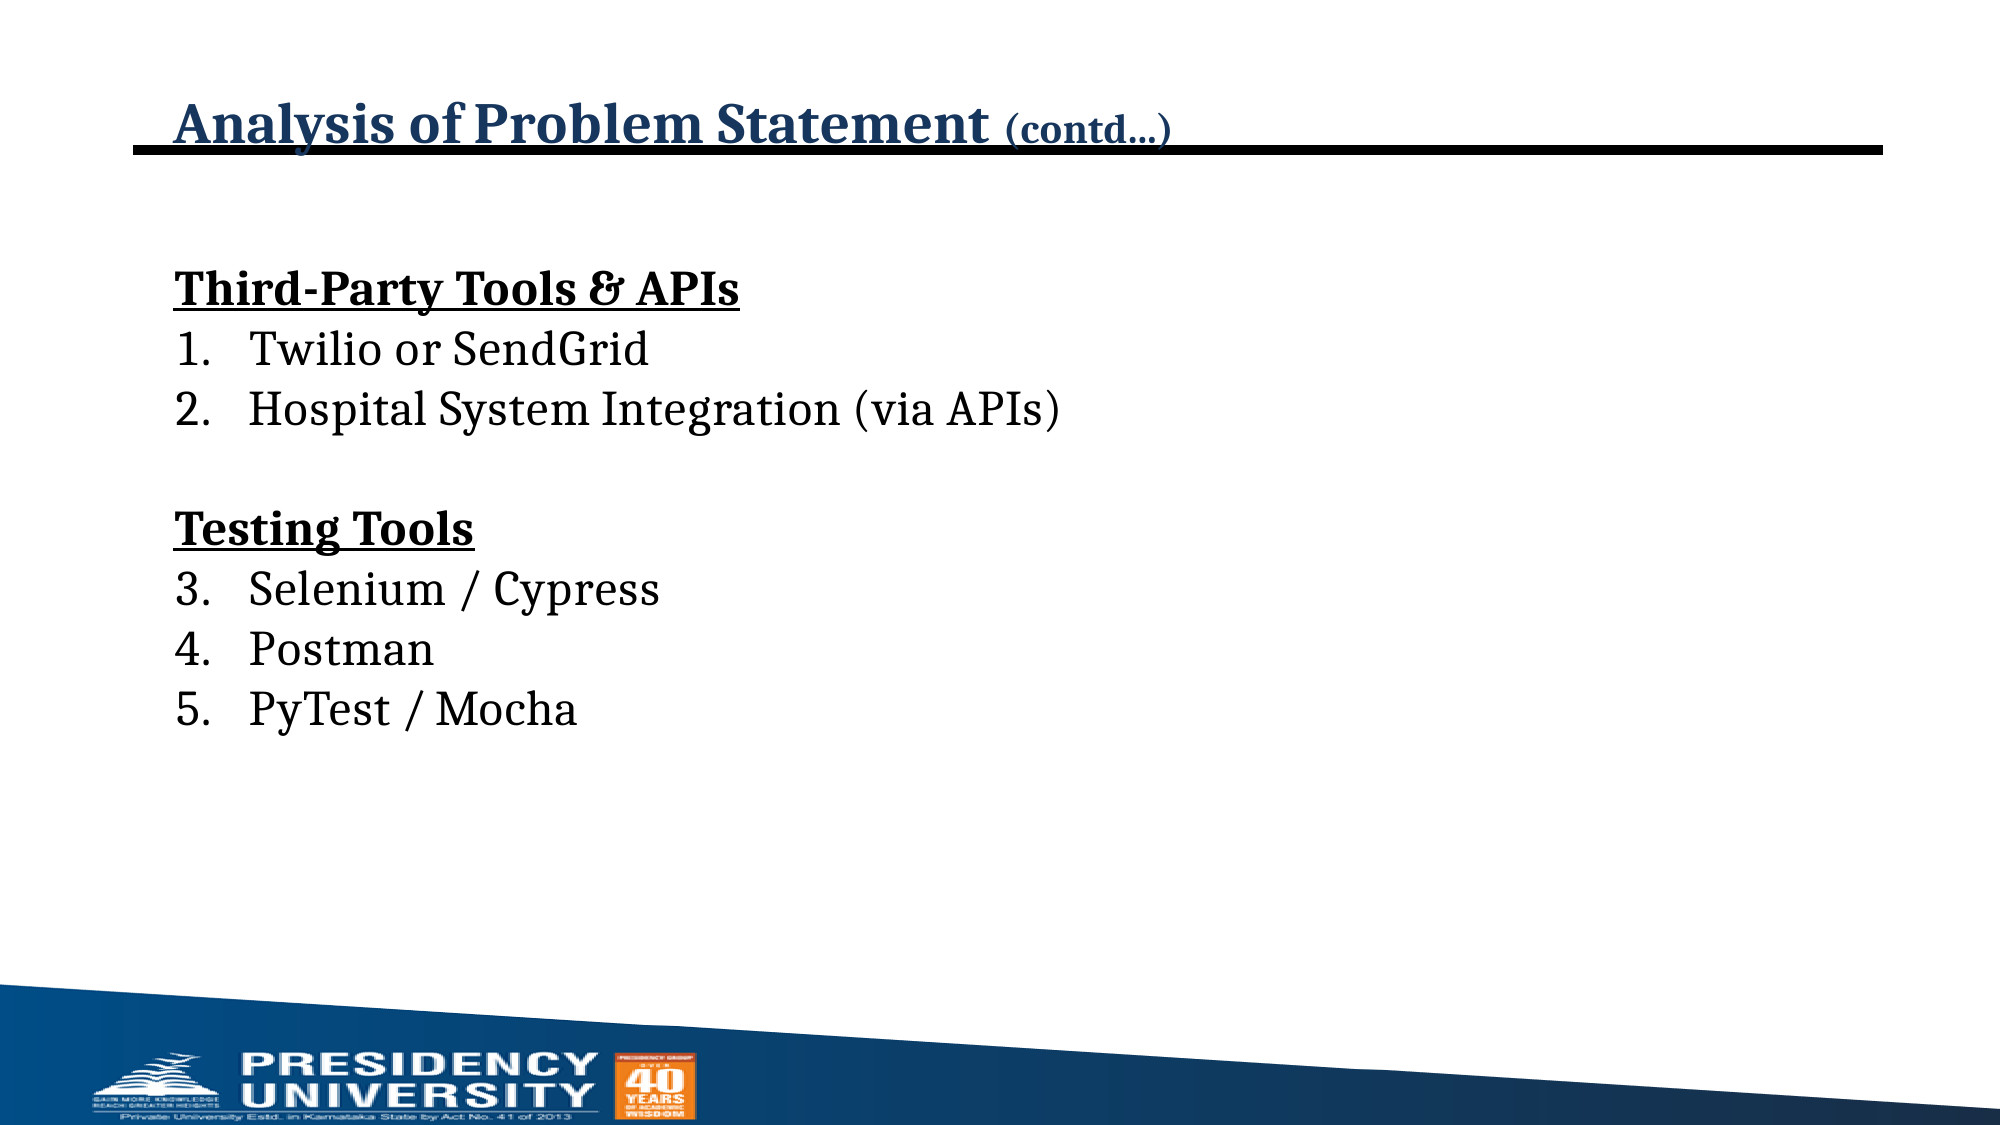

# Analysis of Problem Statement (contd...)
Third-Party Tools & APIs
Twilio or SendGrid
Hospital System Integration (via APIs)

Testing Tools
Selenium / Cypress
Postman
PyTest / Mocha